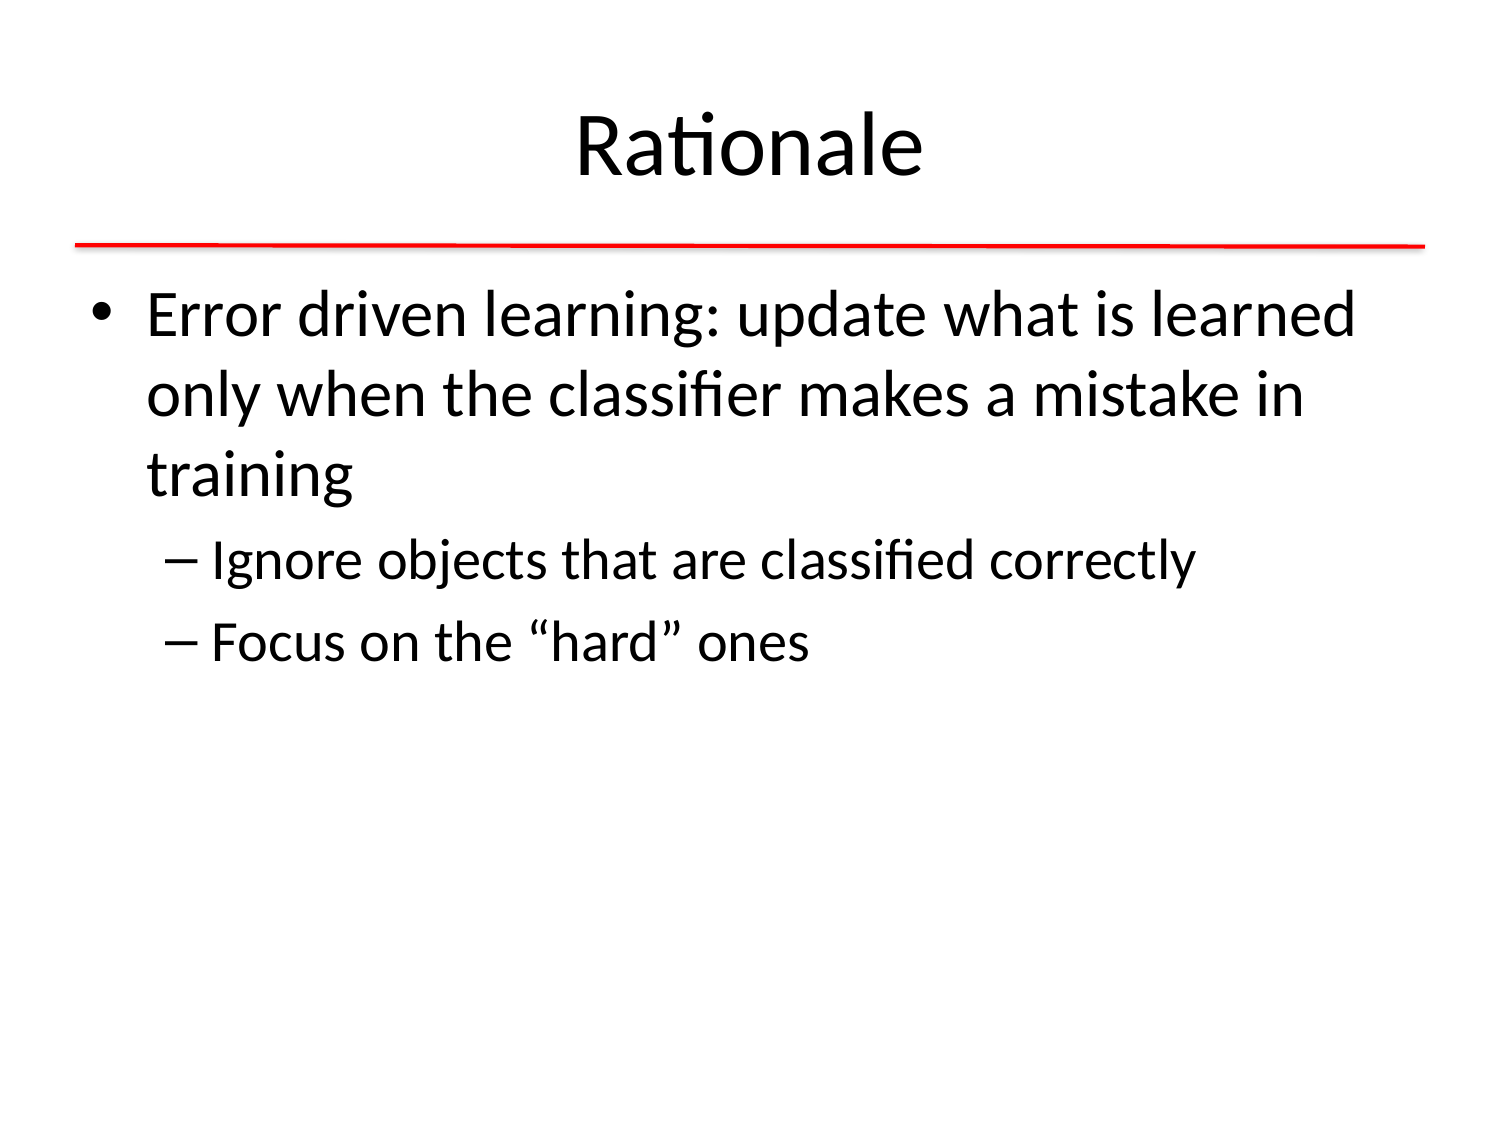

# Rationale
Error driven learning: update what is learned only when the classifier makes a mistake in training
Ignore objects that are classified correctly
Focus on the “hard” ones